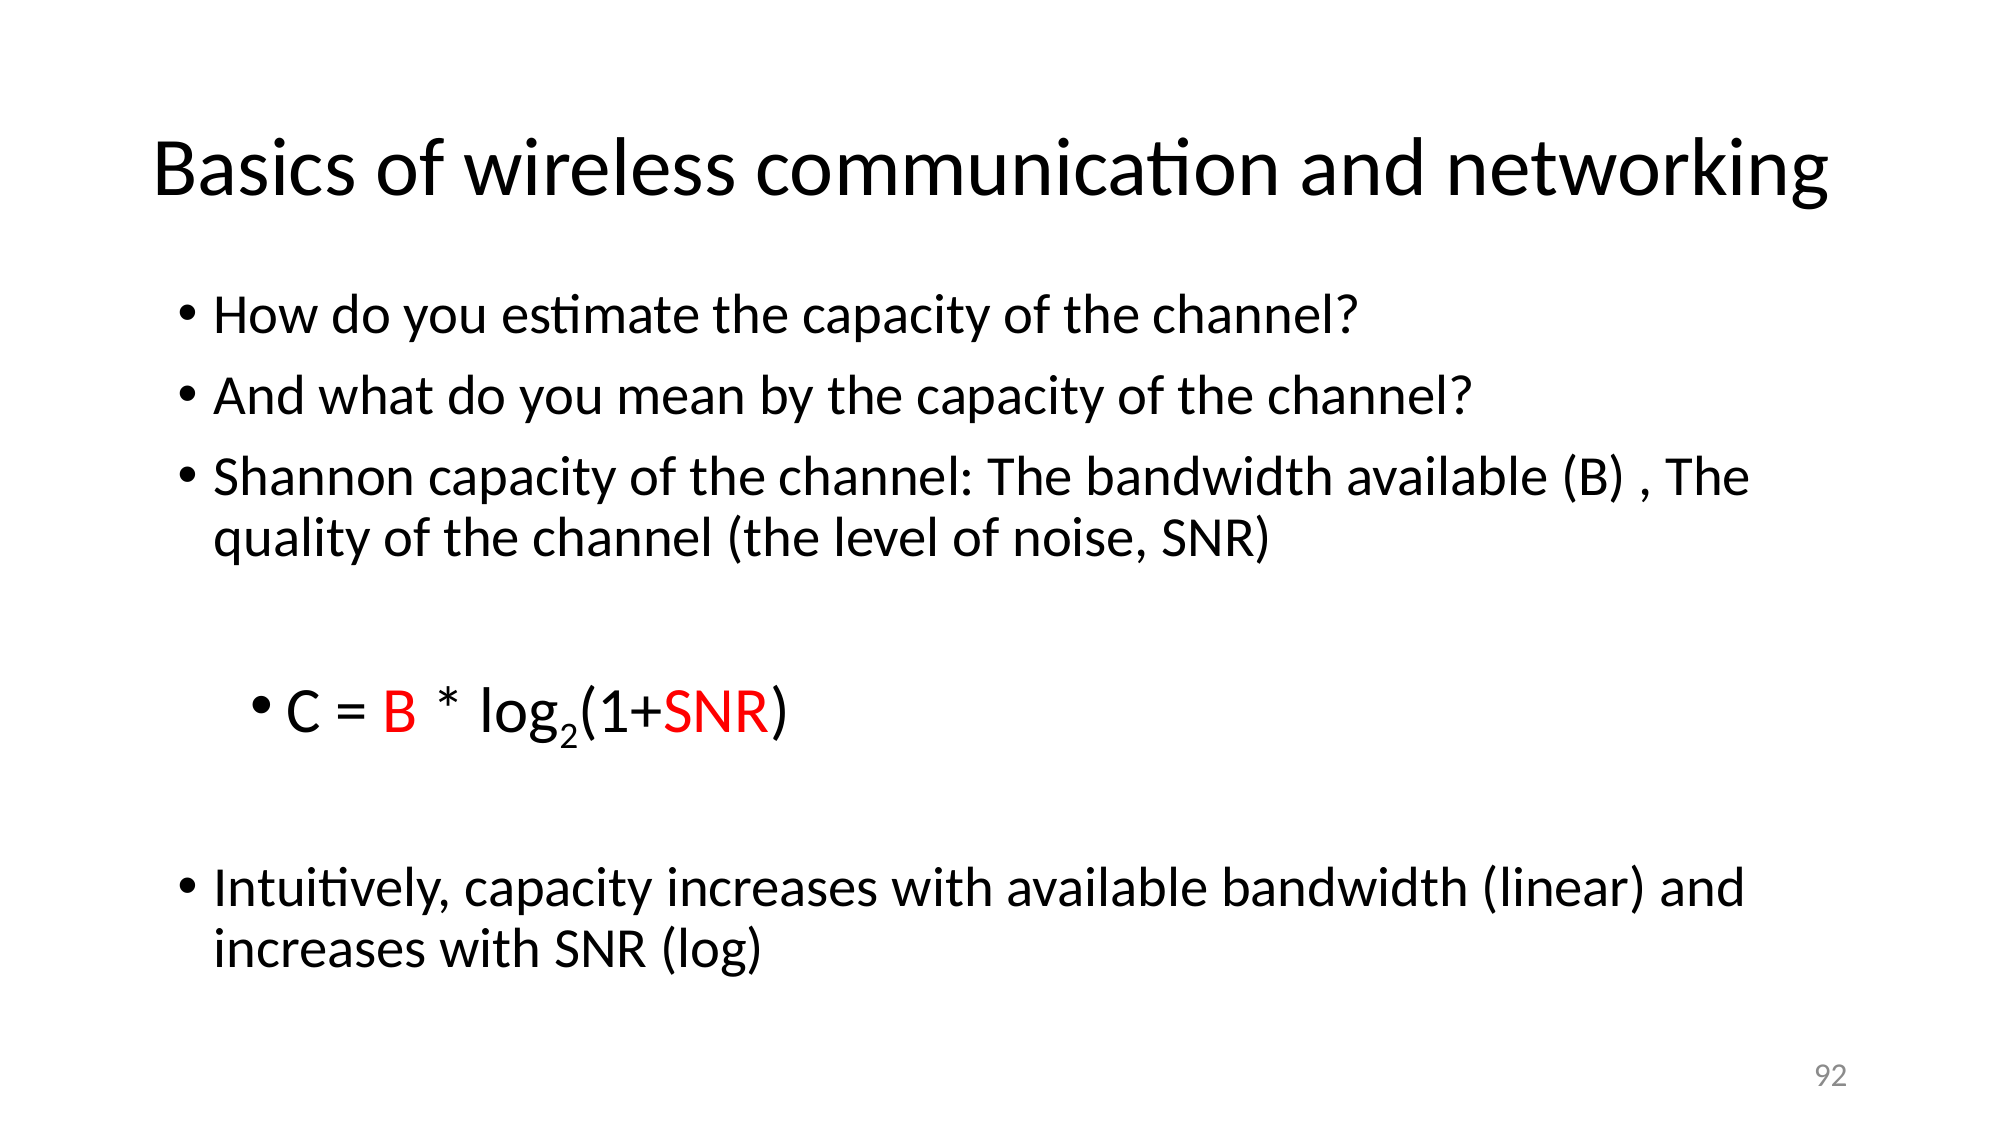

# Basics of wireless communication and networking
How do you estimate the capacity of the channel?
And what do you mean by the capacity of the channel?
Shannon capacity of the channel: The bandwidth available (B) , The quality of the channel (the level of noise, SNR)

C = B * log2(1+SNR)

Intuitively, capacity increases with available bandwidth (linear) and increases with SNR (log)

92